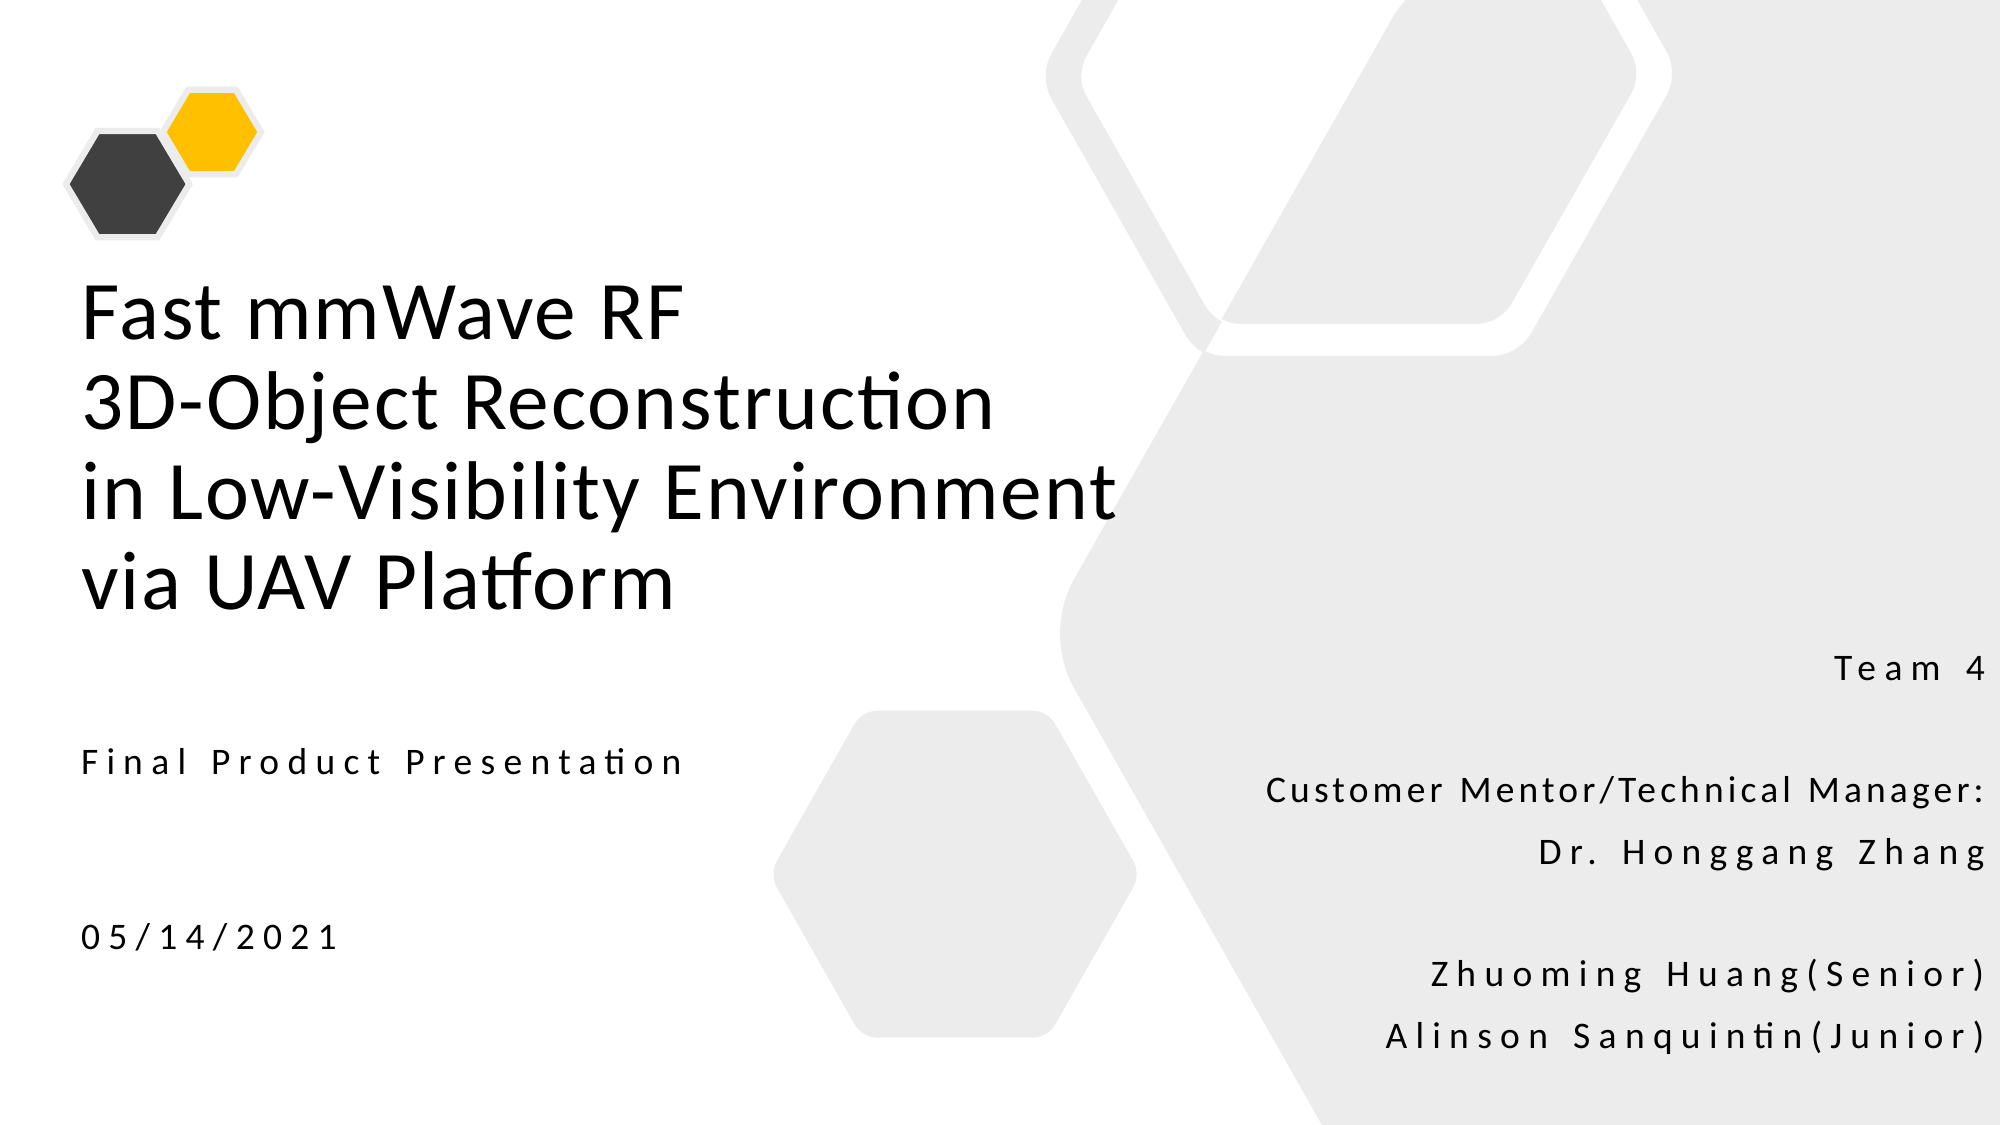

# Fast mmWave RF 3D-Object Reconstruction in Low-Visibility Environment via UAV Platform Final Product Presentation 05/14/2021
Team 4

Customer Mentor/Technical Manager:
Dr. Honggang Zhang

Zhuoming Huang(Senior)
Alinson Sanquintin(Junior)